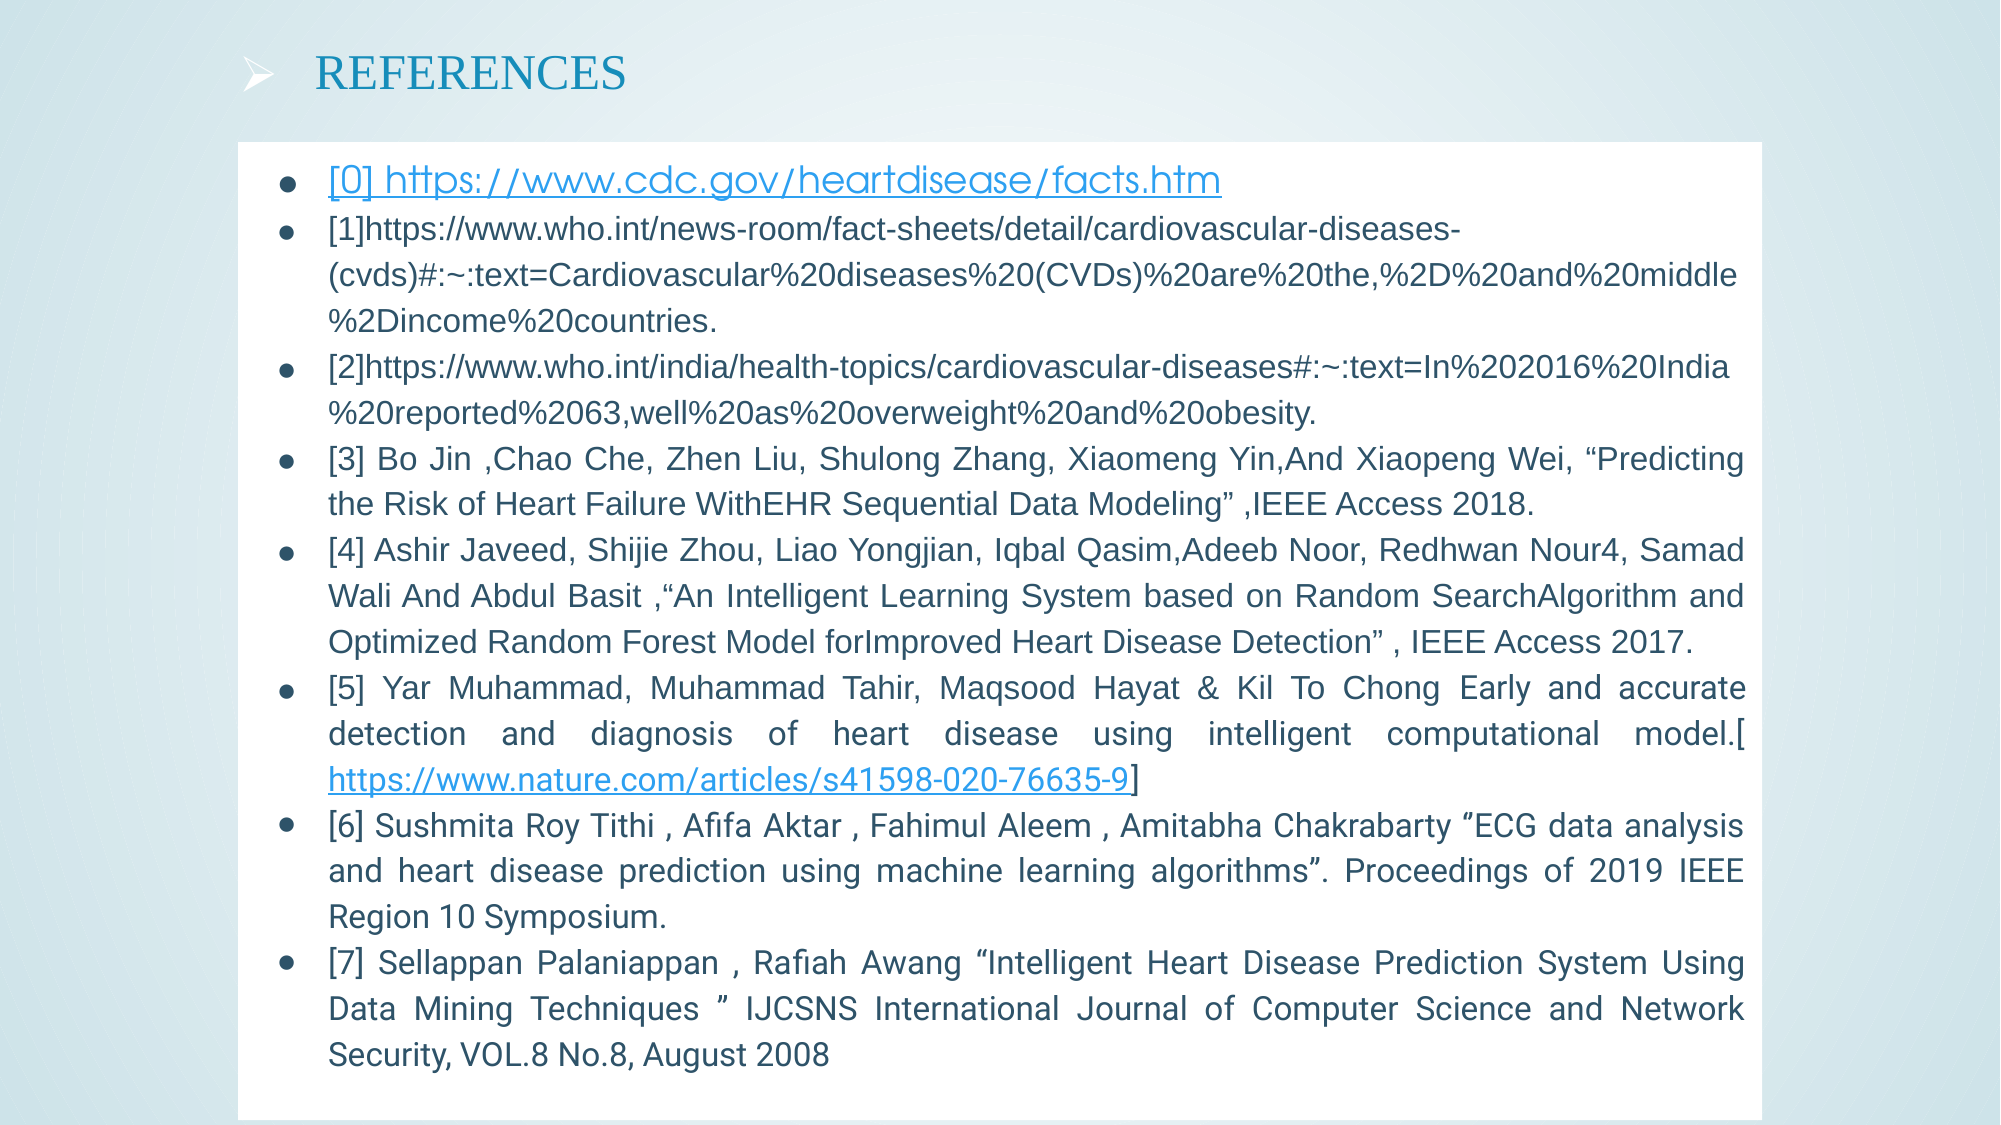

# REFERENCES
[0] https://www.cdc.gov/heartdisease/facts.htm
[1]https://www.who.int/news-room/fact-sheets/detail/cardiovascular-diseases-(cvds)#:~:text=Cardiovascular%20diseases%20(CVDs)%20are%20the,%2D%20and%20middle%2Dincome%20countries.
[2]https://www.who.int/india/health-topics/cardiovascular-diseases#:~:text=In%202016%20India%20reported%2063,well%20as%20overweight%20and%20obesity.
[3] Bo Jin ,Chao Che, Zhen Liu, Shulong Zhang, Xiaomeng Yin,And Xiaopeng Wei, “Predicting the Risk of Heart Failure WithEHR Sequential Data Modeling” ,IEEE Access 2018.
[4] Ashir Javeed, Shijie Zhou, Liao Yongjian, Iqbal Qasim,Adeeb Noor, Redhwan Nour4, Samad Wali And Abdul Basit ,“An Intelligent Learning System based on Random SearchAlgorithm and Optimized Random Forest Model forImproved Heart Disease Detection” , IEEE Access 2017.
[5] Yar Muhammad, Muhammad Tahir, Maqsood Hayat & Kil To Chong Early and accurate detection and diagnosis of heart disease using intelligent computational model.[https://www.nature.com/articles/s41598-020-76635-9]
[6] Sushmita Roy Tithi , Aﬁfa Aktar , Fahimul Aleem , Amitabha Chakrabarty ‘’ECG data analysis and heart disease prediction using machine learning algorithms’’. Proceedings of 2019 IEEE Region 10 Symposium.
[7] Sellappan Palaniappan , Rafiah Awang “Intelligent Heart Disease Prediction System Using Data Mining Techniques ” IJCSNS International Journal of Computer Science and Network Security, VOL.8 No.8, August 2008